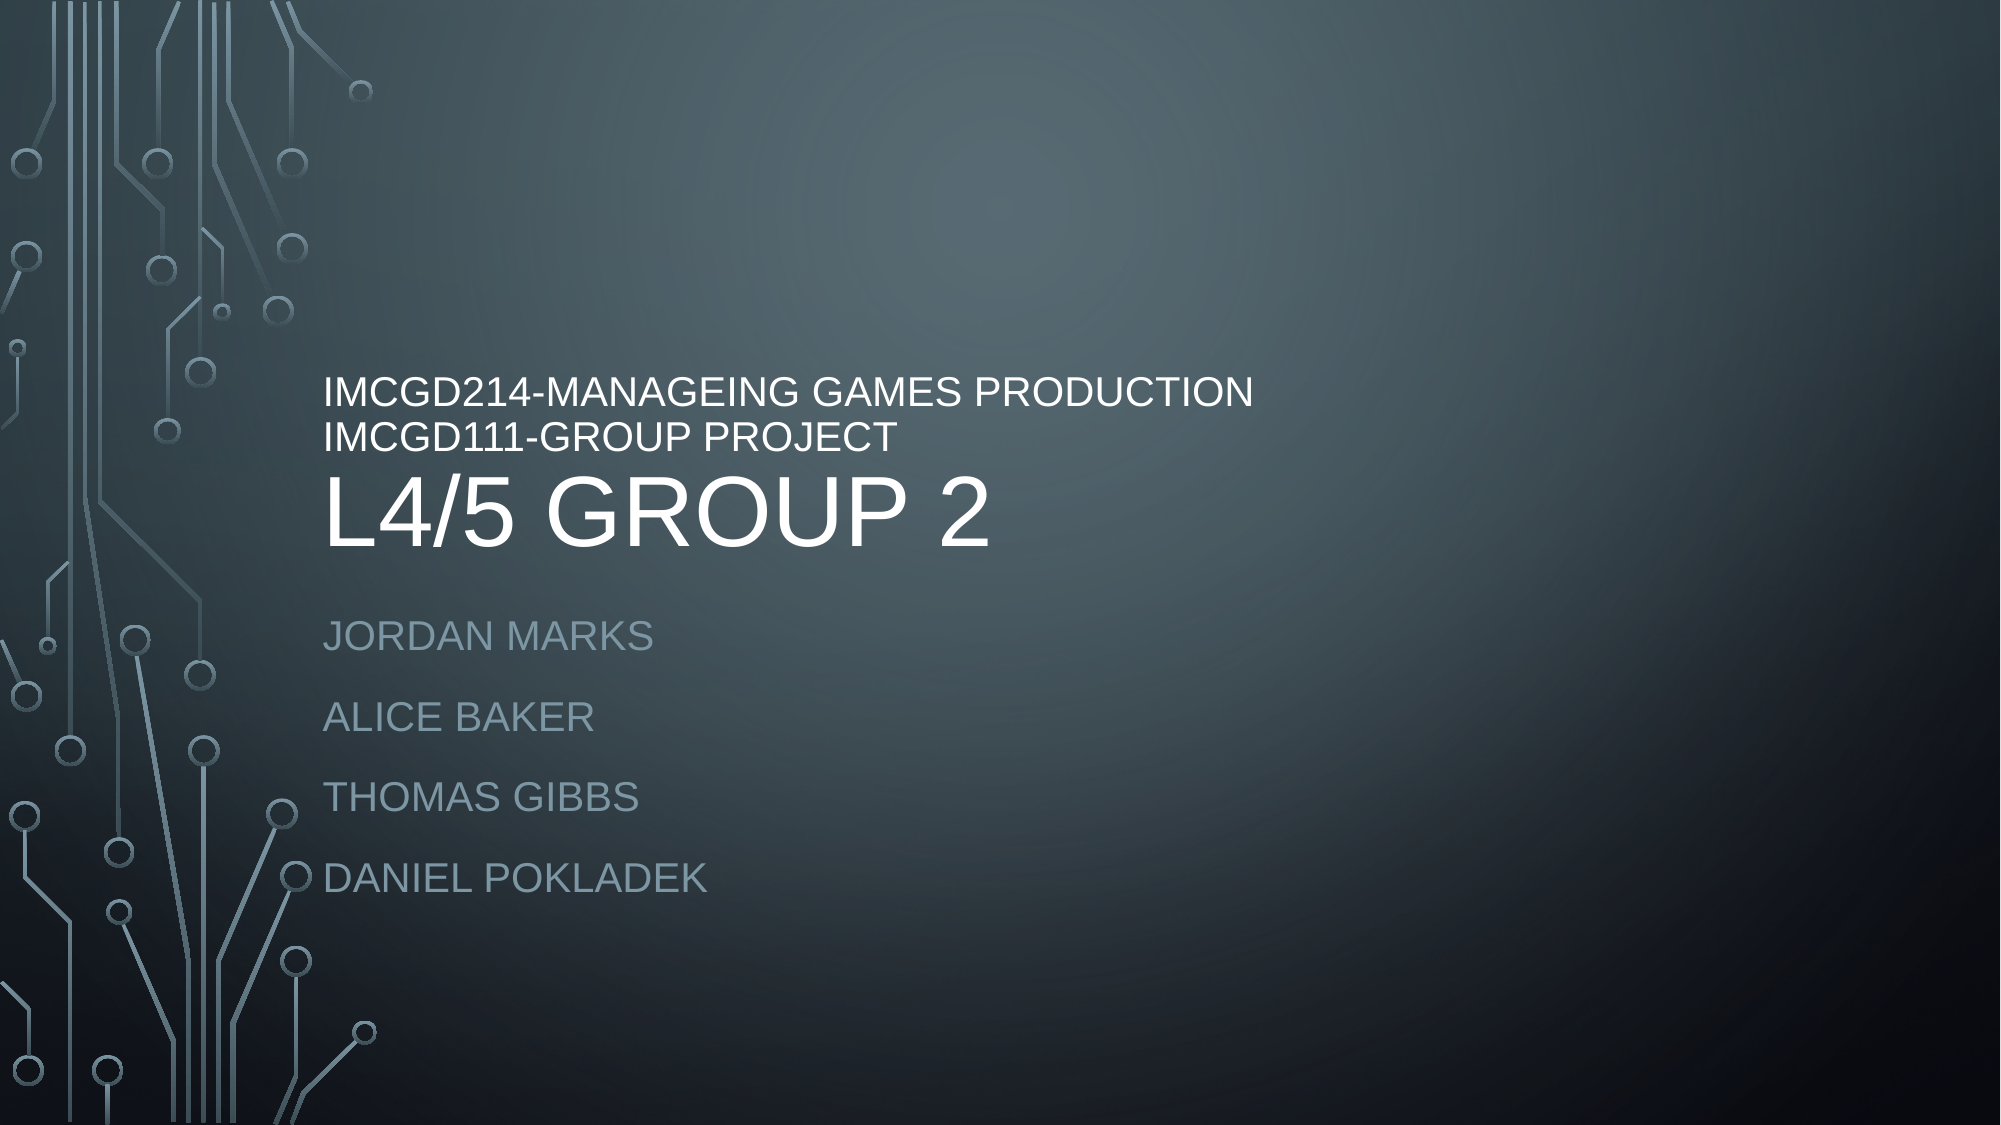

# Imcgd214-Manageing games production Imcgd111-Group project L4/5 GROUP 2
Jordan Marks
Alice Baker
Thomas Gibbs
Daniel Pokladek